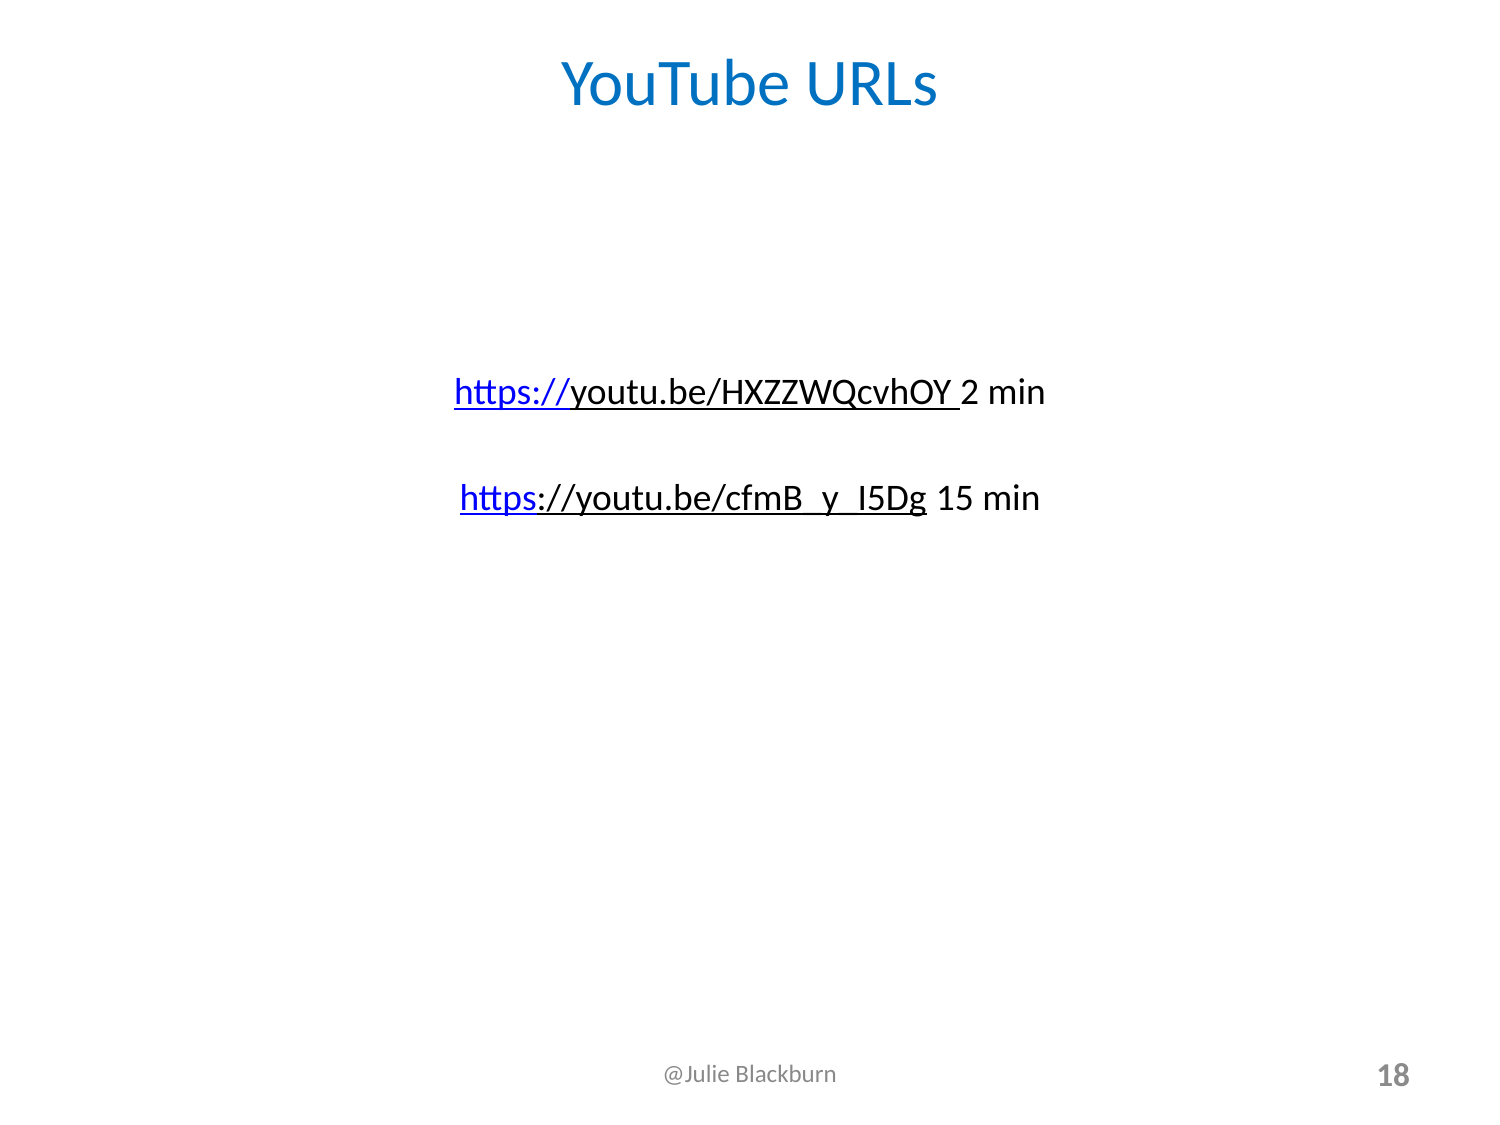

# YouTube URLs

https://youtu.be/HXZZWQcvhOY 2 min

https://youtu.be/cfmB_y_I5Dg 15 min

@Julie Blackburn
18